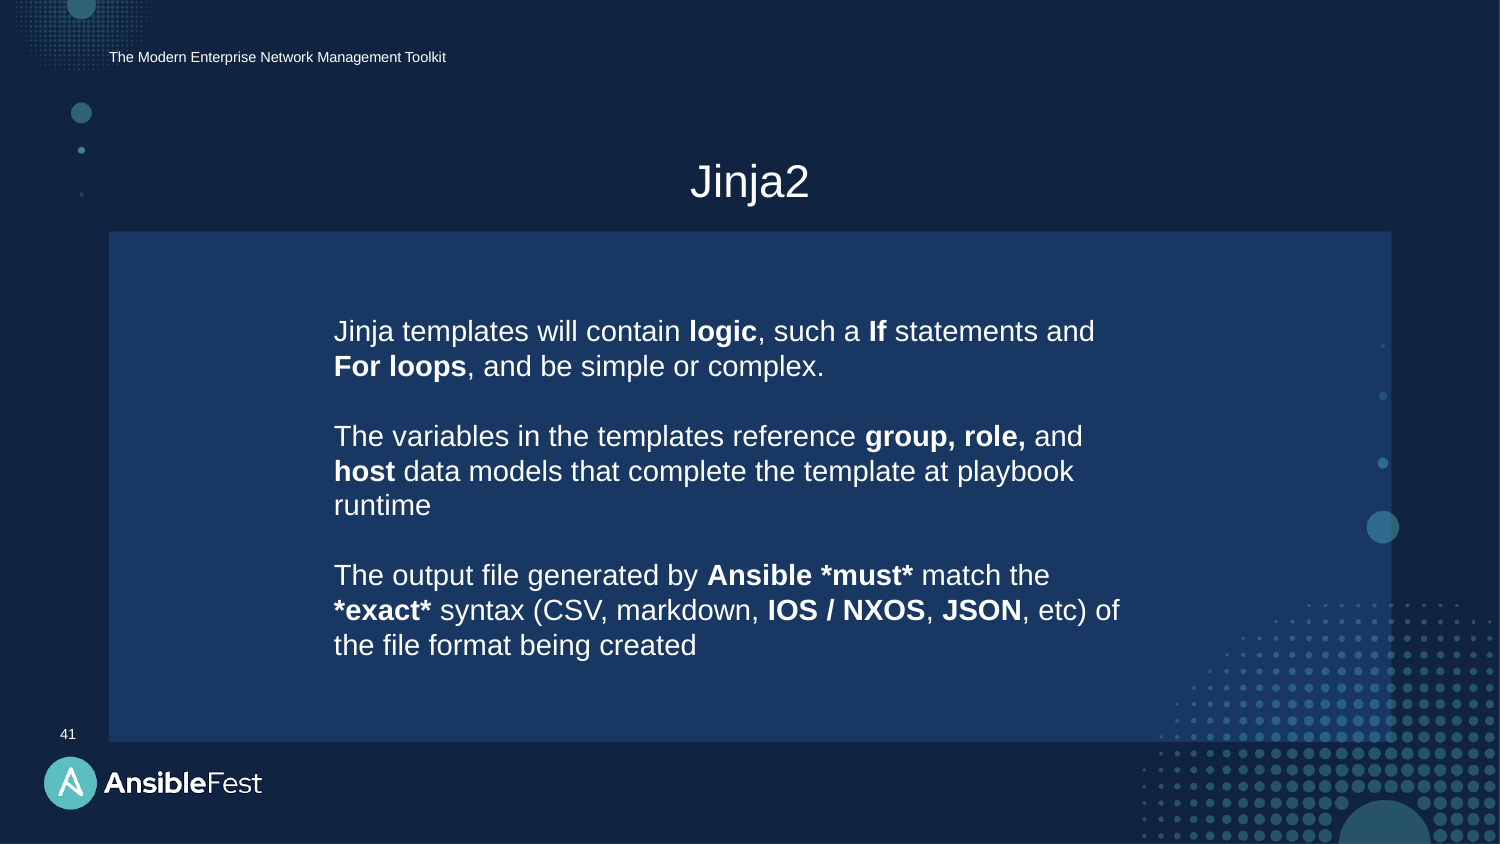

The Modern Enterprise Network Management Toolkit
Jinja2
Jinja templates will contain logic, such a If statements and For loops, and be simple or complex.

The variables in the templates reference group, role, and host data models that complete the template at playbook runtime

The output file generated by Ansible *must* match the *exact* syntax (CSV, markdown, IOS / NXOS, JSON, etc) of the file format being created
41